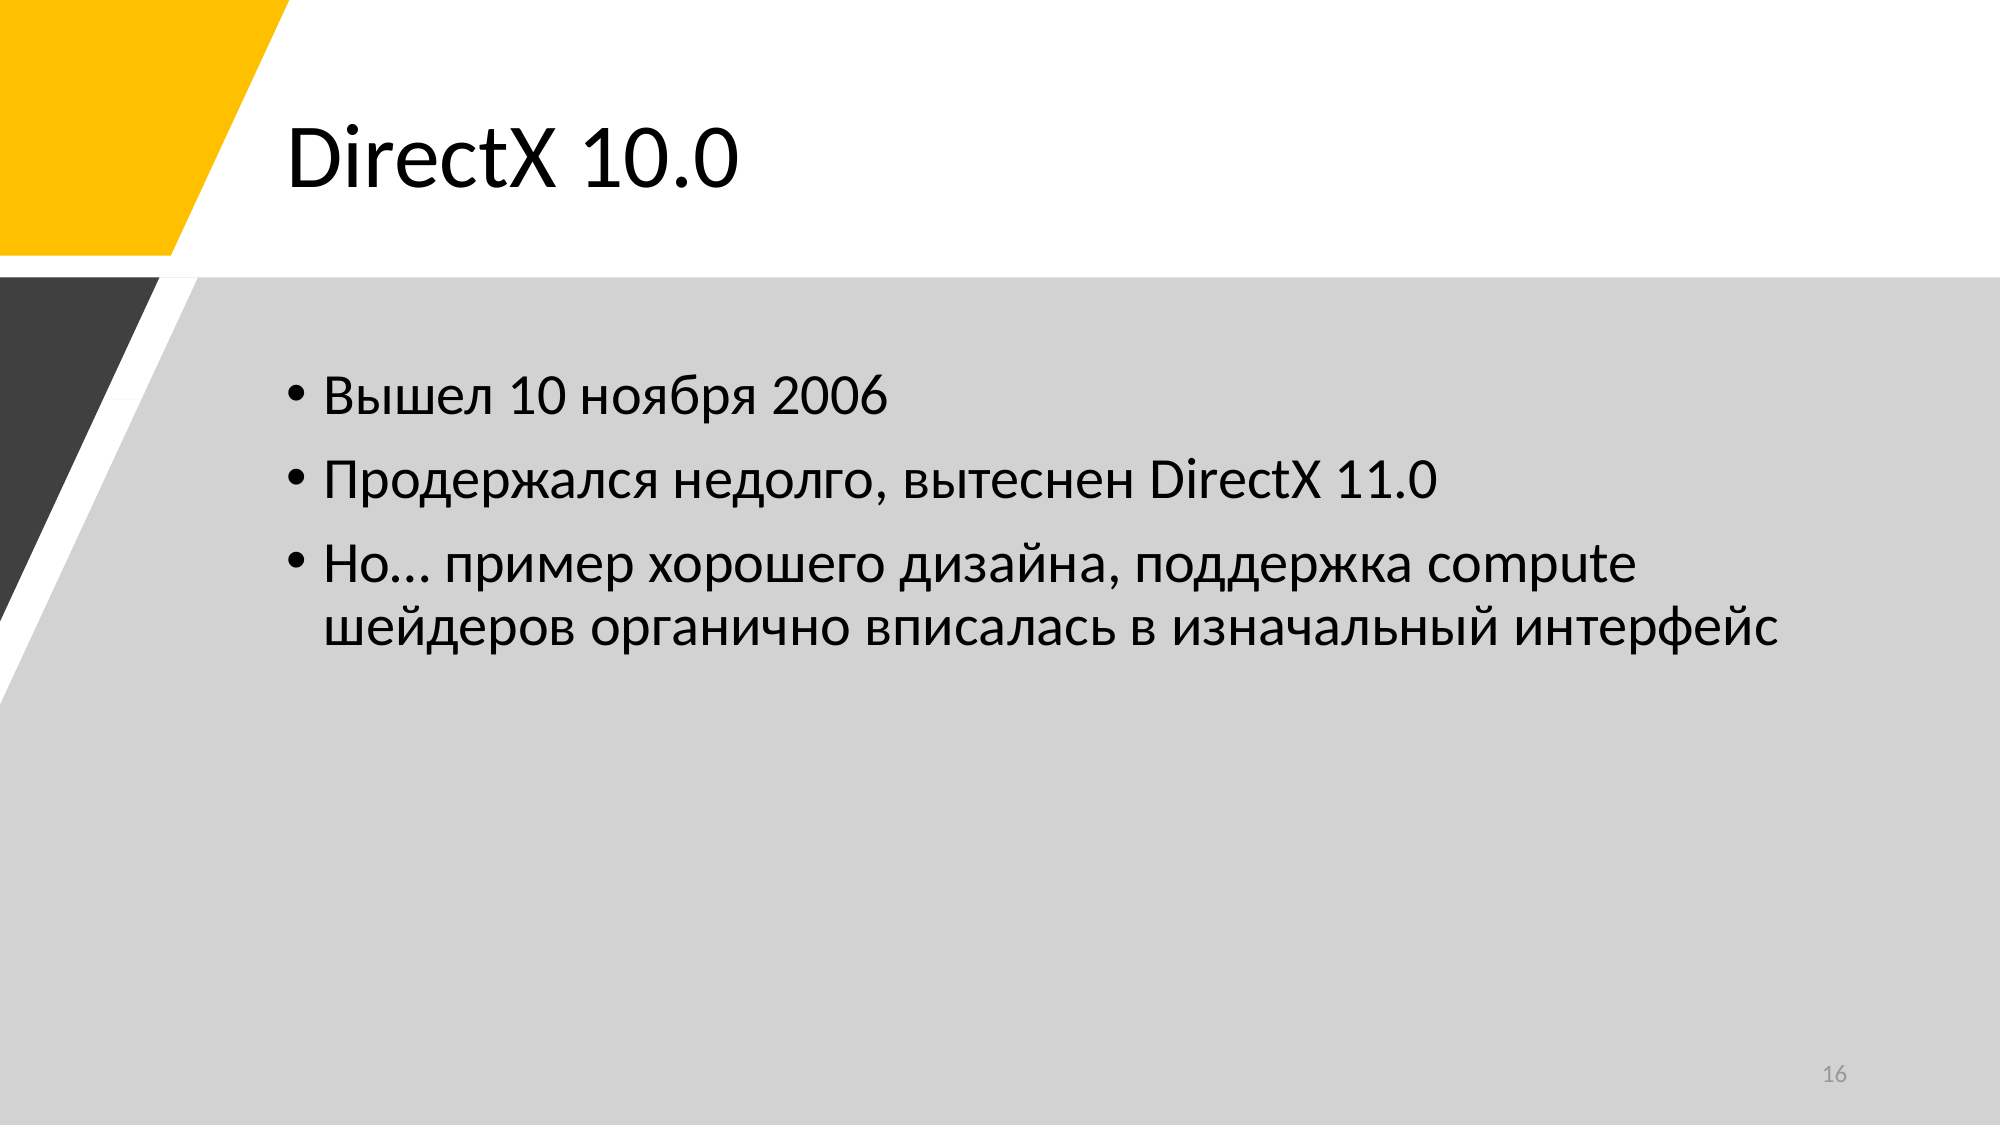

# DirectX 10.0

Вышел 10 ноября 2006
Продержался недолго, вытеснен DirectX 11.0
Но… пример хорошего дизайна, поддержка compute шейдеров органично вписалась в изначальный интерфейс
16